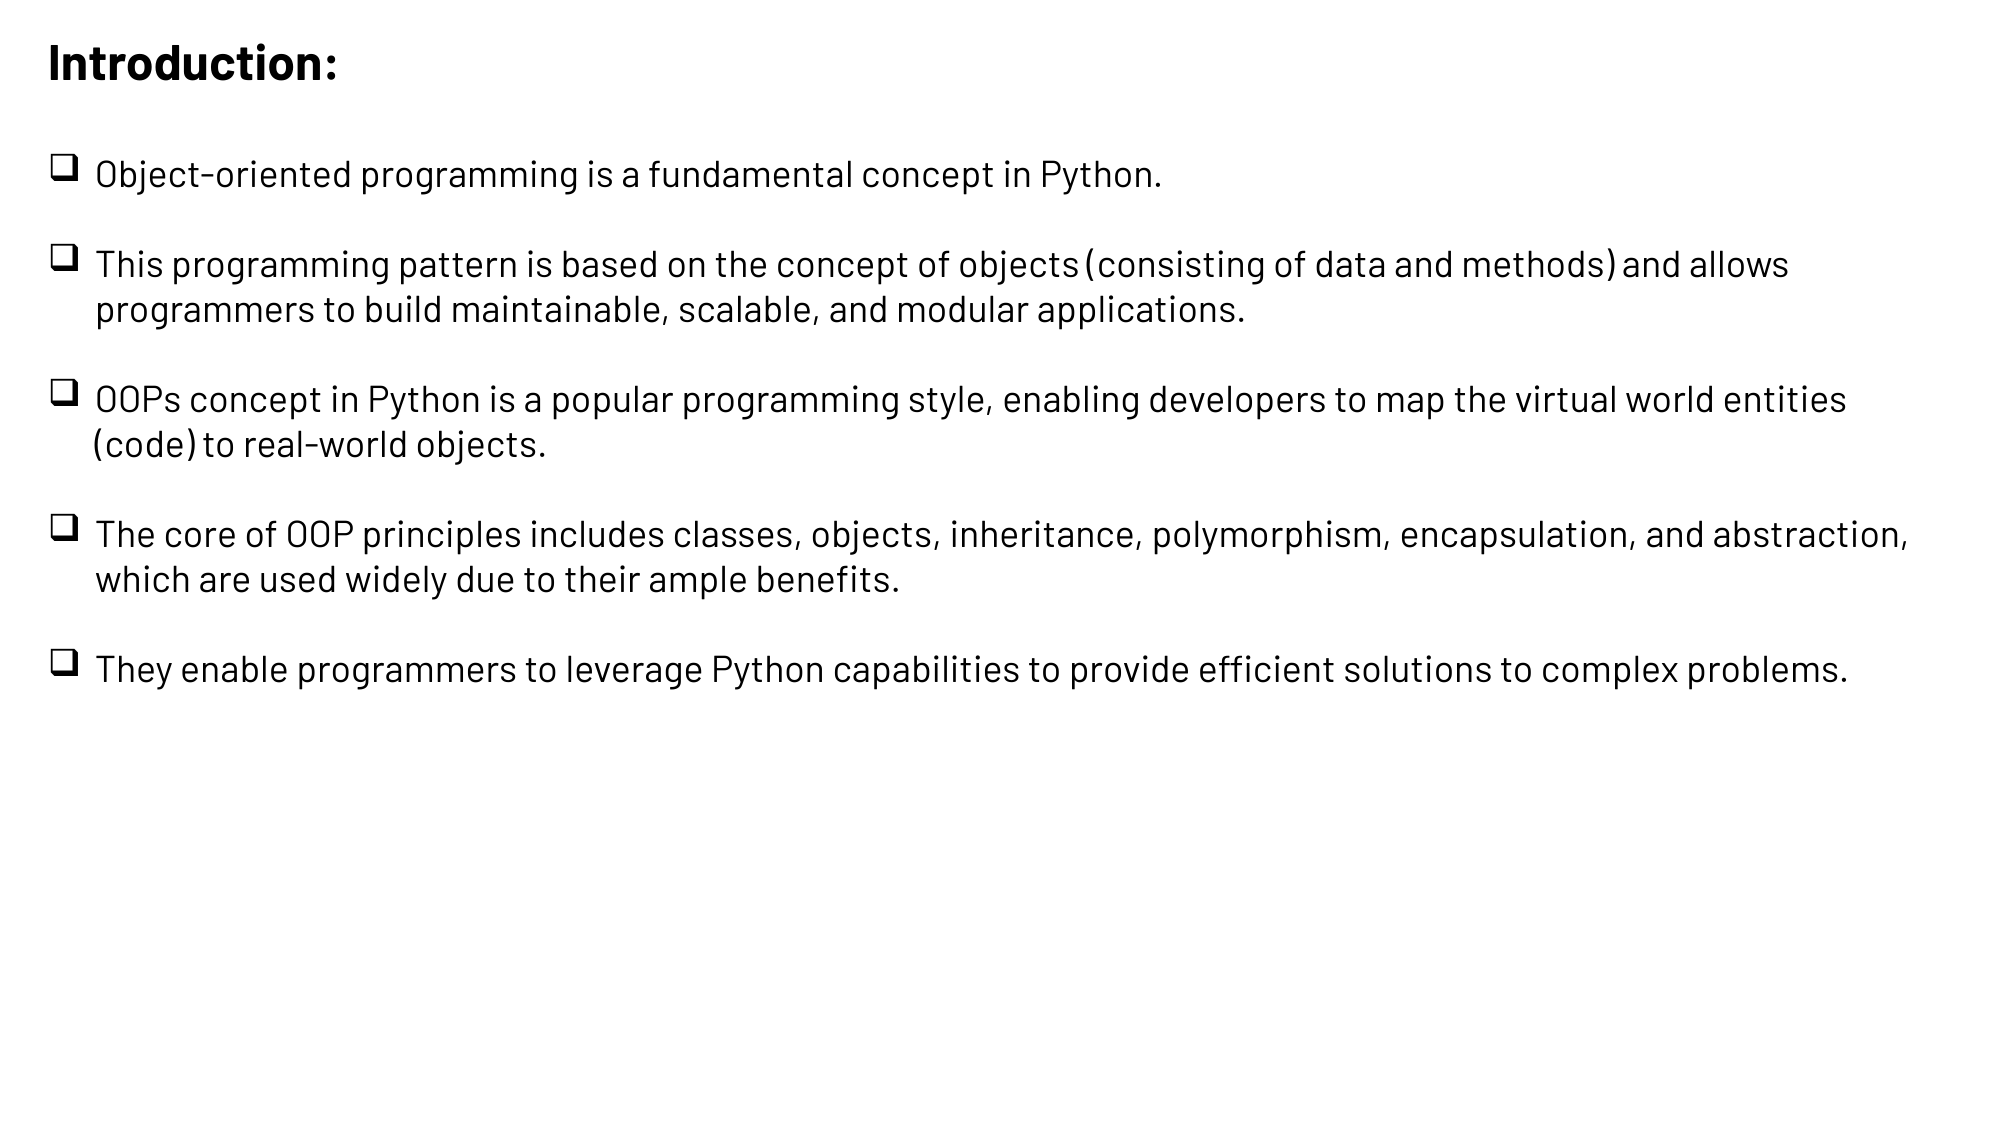

Introduction:

Object-oriented programming is a fundamental concept in Python.

This programming pattern is based on the concept of objects (consisting of data and methods) and allows programmers to build maintainable, scalable, and modular applications.

OOPs concept in Python is a popular programming style, enabling developers to map the virtual world entities (code) to real-world objects.

The core of OOP principles includes classes, objects, inheritance, polymorphism, encapsulation, and abstraction, which are used widely due to their ample benefits.

They enable programmers to leverage Python capabilities to provide efficient solutions to complex problems.